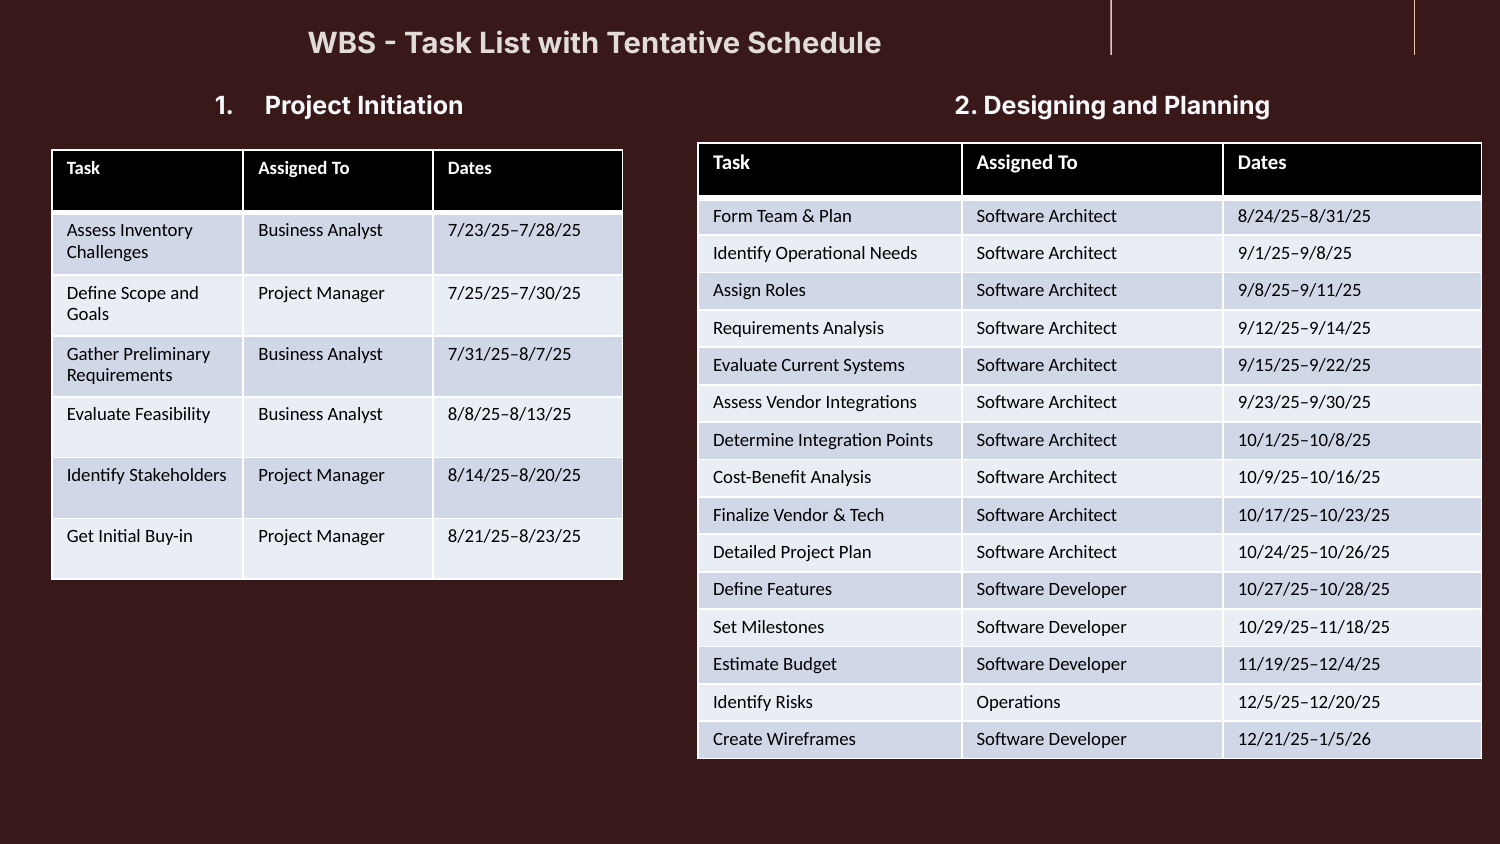

WBS - Task List with Tentative Schedule
Project Initiation
2. Designing and Planning
| Task | Assigned To | Dates |
| --- | --- | --- |
| Form Team & Plan | Software Architect | 8/24/25–8/31/25 |
| Identify Operational Needs | Software Architect | 9/1/25–9/8/25 |
| Assign Roles | Software Architect | 9/8/25–9/11/25 |
| Requirements Analysis | Software Architect | 9/12/25–9/14/25 |
| Evaluate Current Systems | Software Architect | 9/15/25–9/22/25 |
| Assess Vendor Integrations | Software Architect | 9/23/25–9/30/25 |
| Determine Integration Points | Software Architect | 10/1/25–10/8/25 |
| Cost-Benefit Analysis | Software Architect | 10/9/25–10/16/25 |
| Finalize Vendor & Tech | Software Architect | 10/17/25–10/23/25 |
| Detailed Project Plan | Software Architect | 10/24/25–10/26/25 |
| Define Features | Software Developer | 10/27/25–10/28/25 |
| Set Milestones | Software Developer | 10/29/25–11/18/25 |
| Estimate Budget | Software Developer | 11/19/25–12/4/25 |
| Identify Risks | Operations | 12/5/25–12/20/25 |
| Create Wireframes | Software Developer | 12/21/25–1/5/26 |
| Task | Assigned To | Dates |
| --- | --- | --- |
| Assess Inventory Challenges | Business Analyst | 7/23/25–7/28/25 |
| Define Scope and Goals | Project Manager | 7/25/25–7/30/25 |
| Gather Preliminary Requirements | Business Analyst | 7/31/25–8/7/25 |
| Evaluate Feasibility | Business Analyst | 8/8/25–8/13/25 |
| Identify Stakeholders | Project Manager | 8/14/25–8/20/25 |
| Get Initial Buy-in | Project Manager | 8/21/25–8/23/25 |